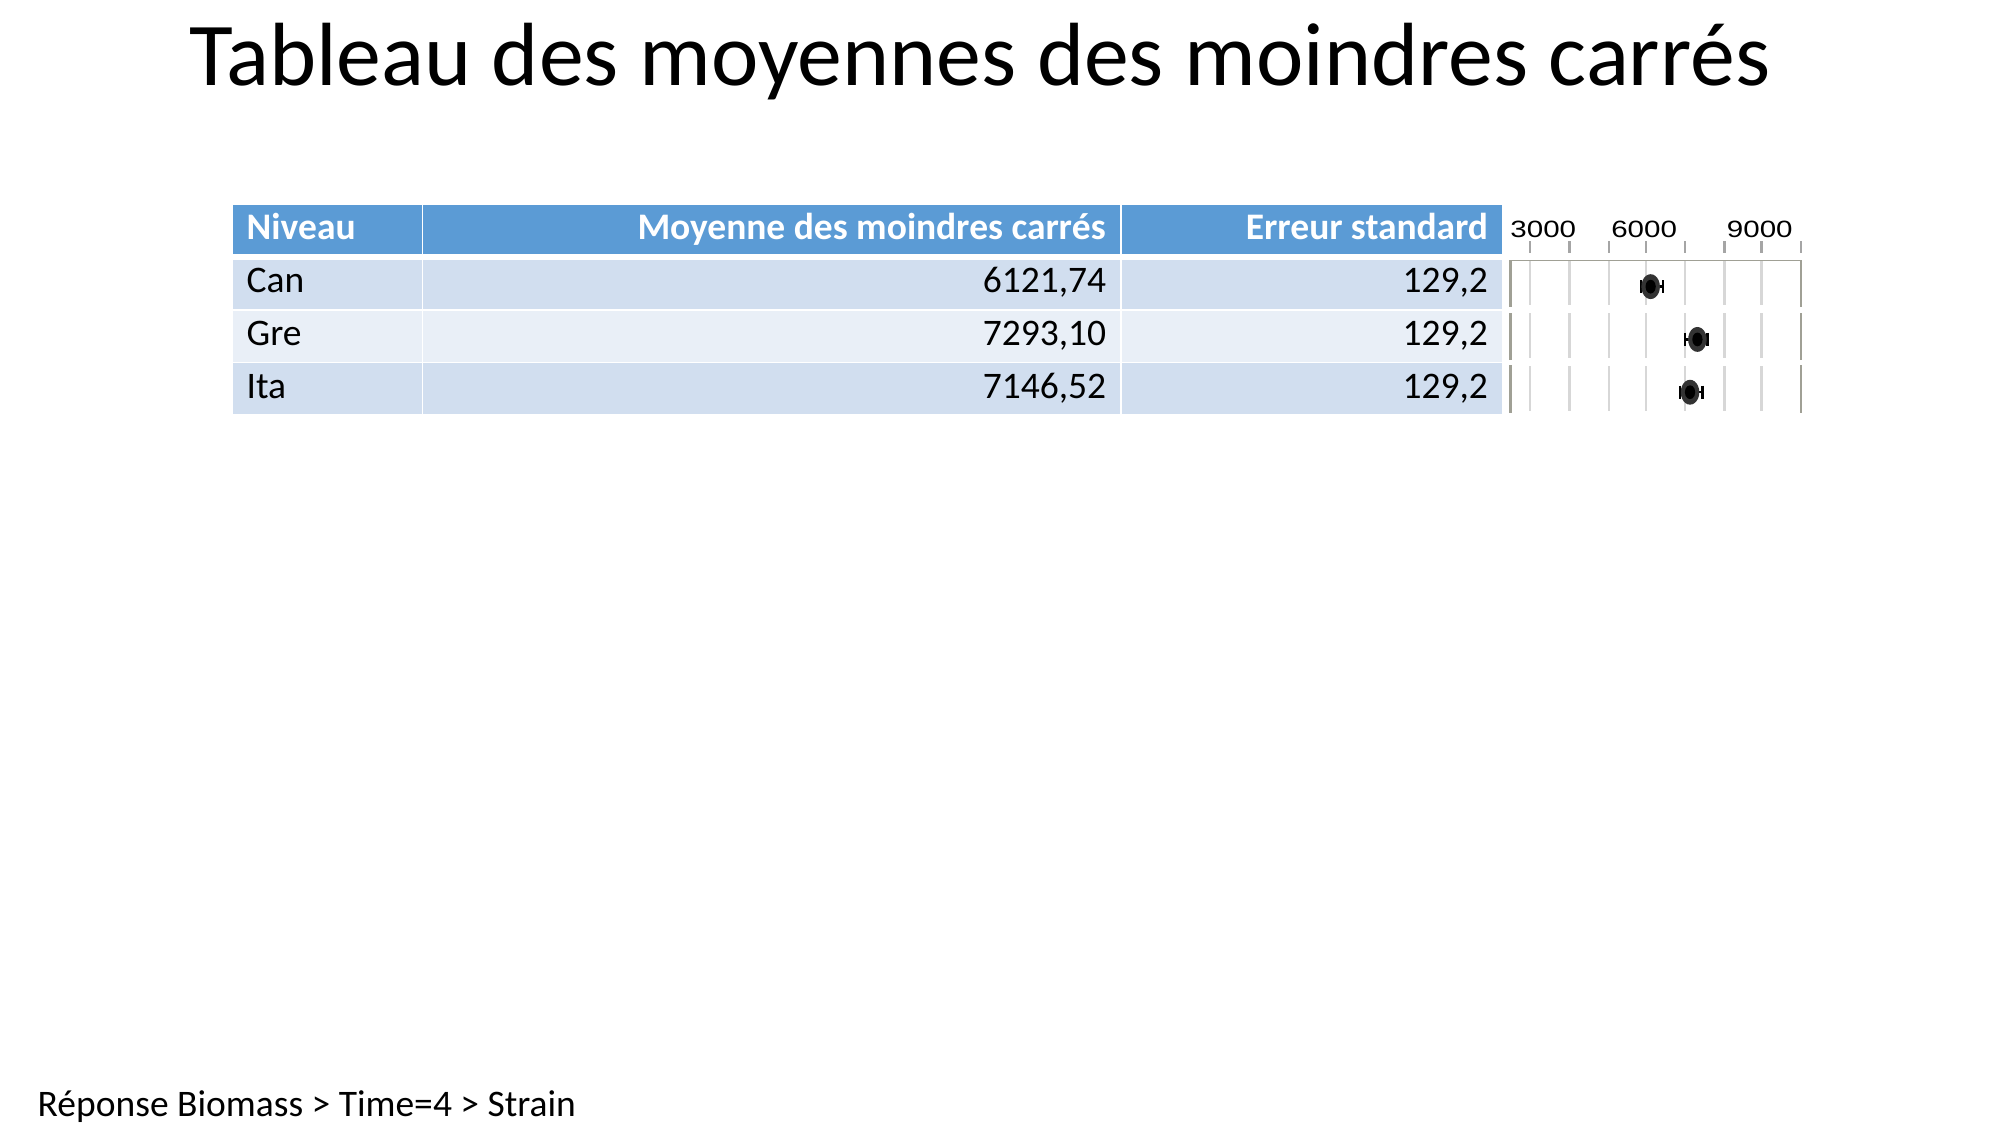

# Tableau des moyennes des moindres carrés
| Niveau | Moyenne des moindres carrés | Erreur standard |  |
| --- | --- | --- | --- |
| Can | 6121,74 | 129,2 |  |
| Gre | 7293,10 | 129,2 |  |
| Ita | 7146,52 | 129,2 |  |
Réponse Biomass > Time=4 > Strain